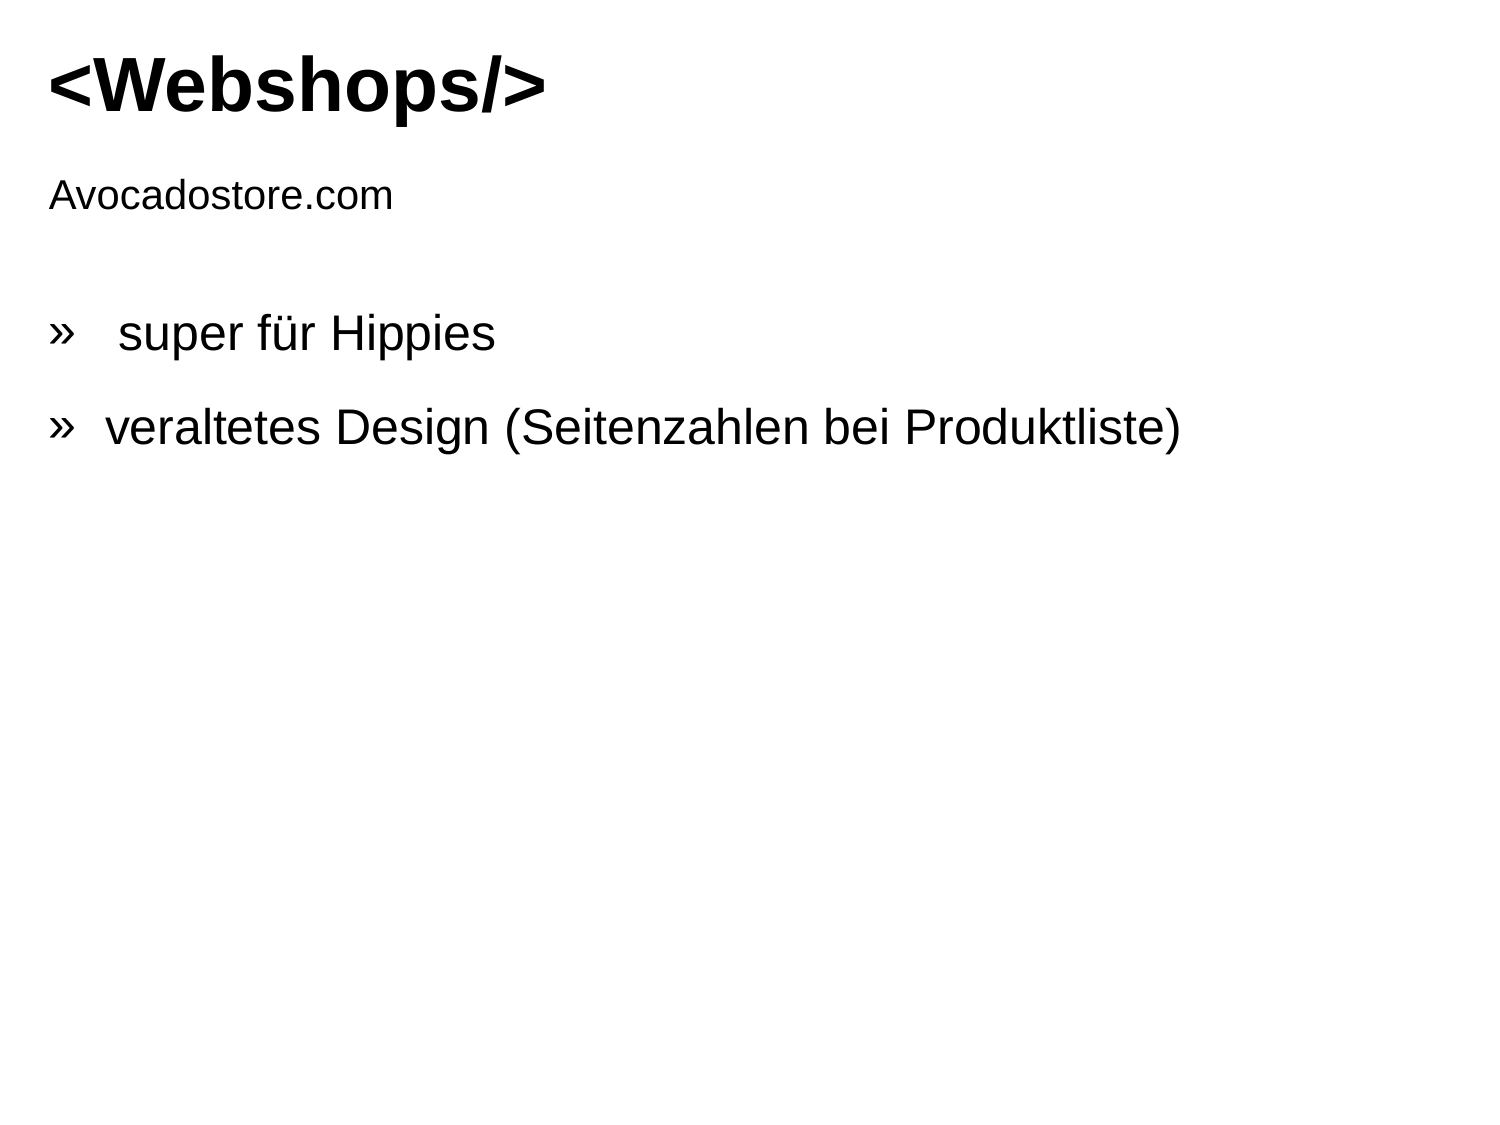

# <Webshops/>
Avocadostore.com
 super für Hippies
veraltetes Design (Seitenzahlen bei Produktliste)